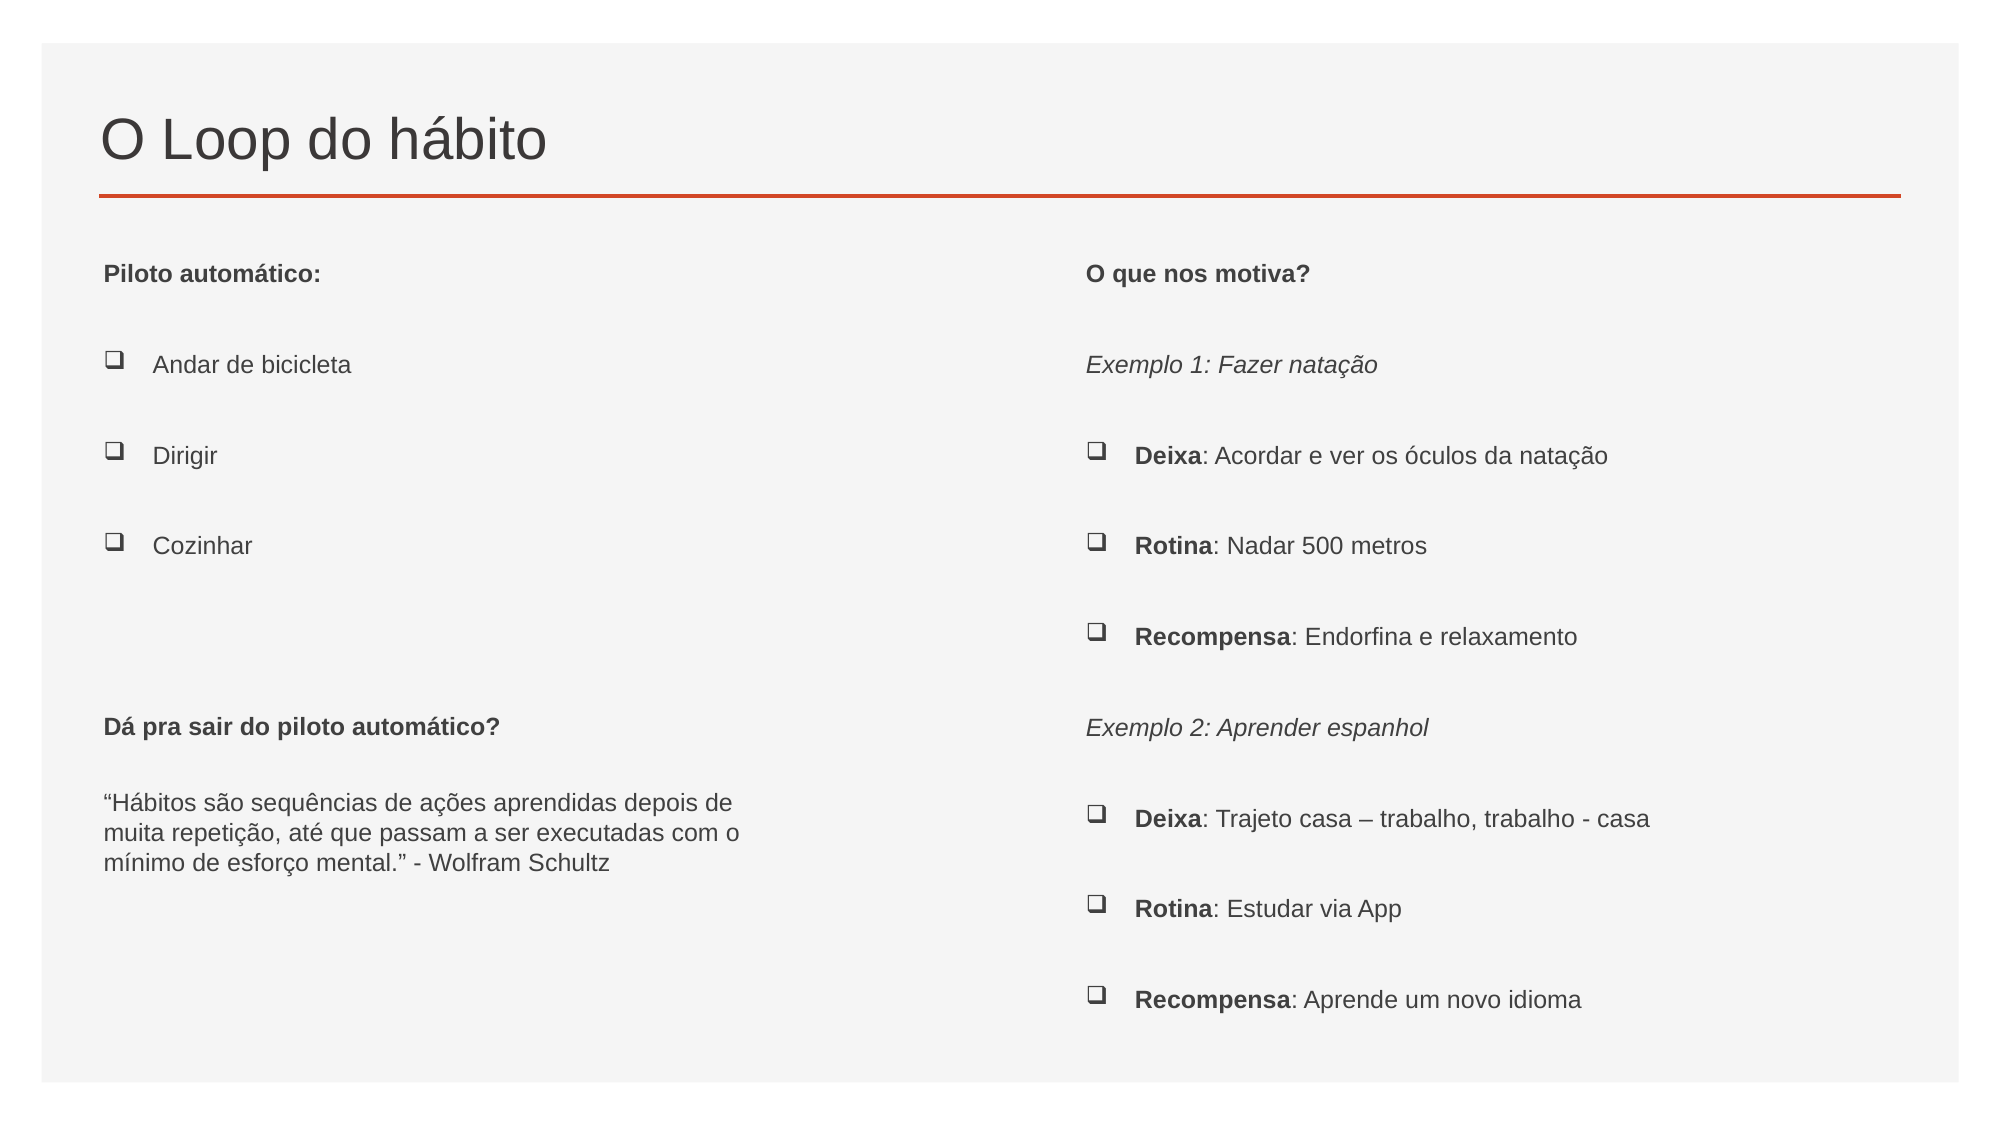

# O Loop do hábito
Piloto automático:
   Andar de bicicleta
   Dirigir
   Cozinhar
Dá pra sair do piloto automático?
“Hábitos são sequências de ações aprendidas depois de muita repetição, até que passam a ser executadas com o mínimo de esforço mental.” - Wolfram Schultz
O que nos motiva?
Exemplo 1: Fazer natação
   Deixa: Acordar e ver os óculos da natação
   Rotina: Nadar 500 metros
   Recompensa: Endorfina e relaxamento
Exemplo 2: Aprender espanhol
   Deixa: Trajeto casa – trabalho, trabalho - casa
   Rotina: Estudar via App
   Recompensa: Aprende um novo idioma